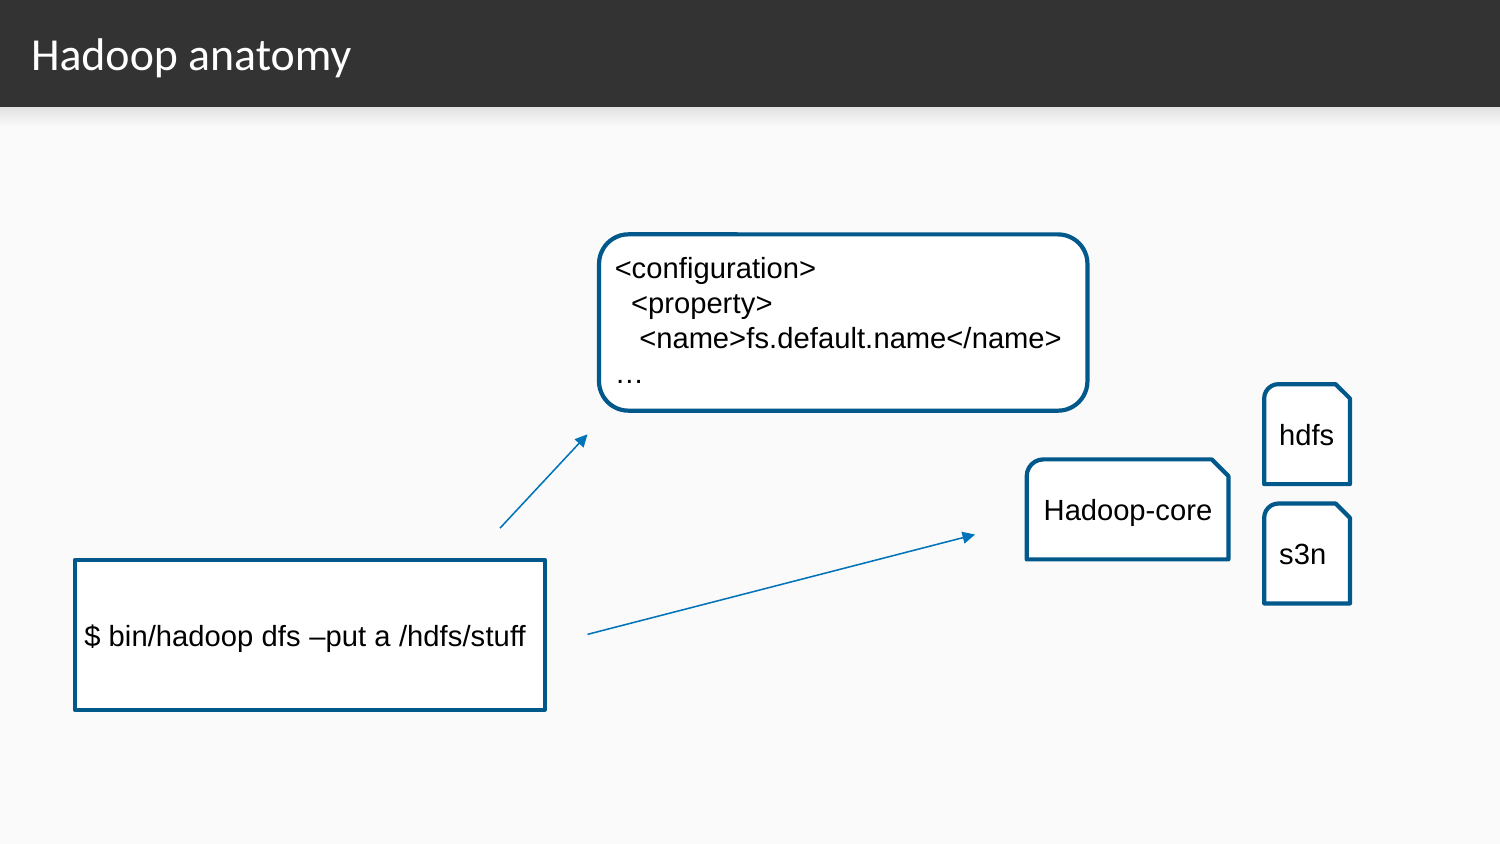

# Hadoop anatomy

<configuration>
  <property>
   <name>fs.default.name</name>
…

hdfs

Hadoop-core

s3n

$ bin/hadoop dfs –put a /hdfs/stuff